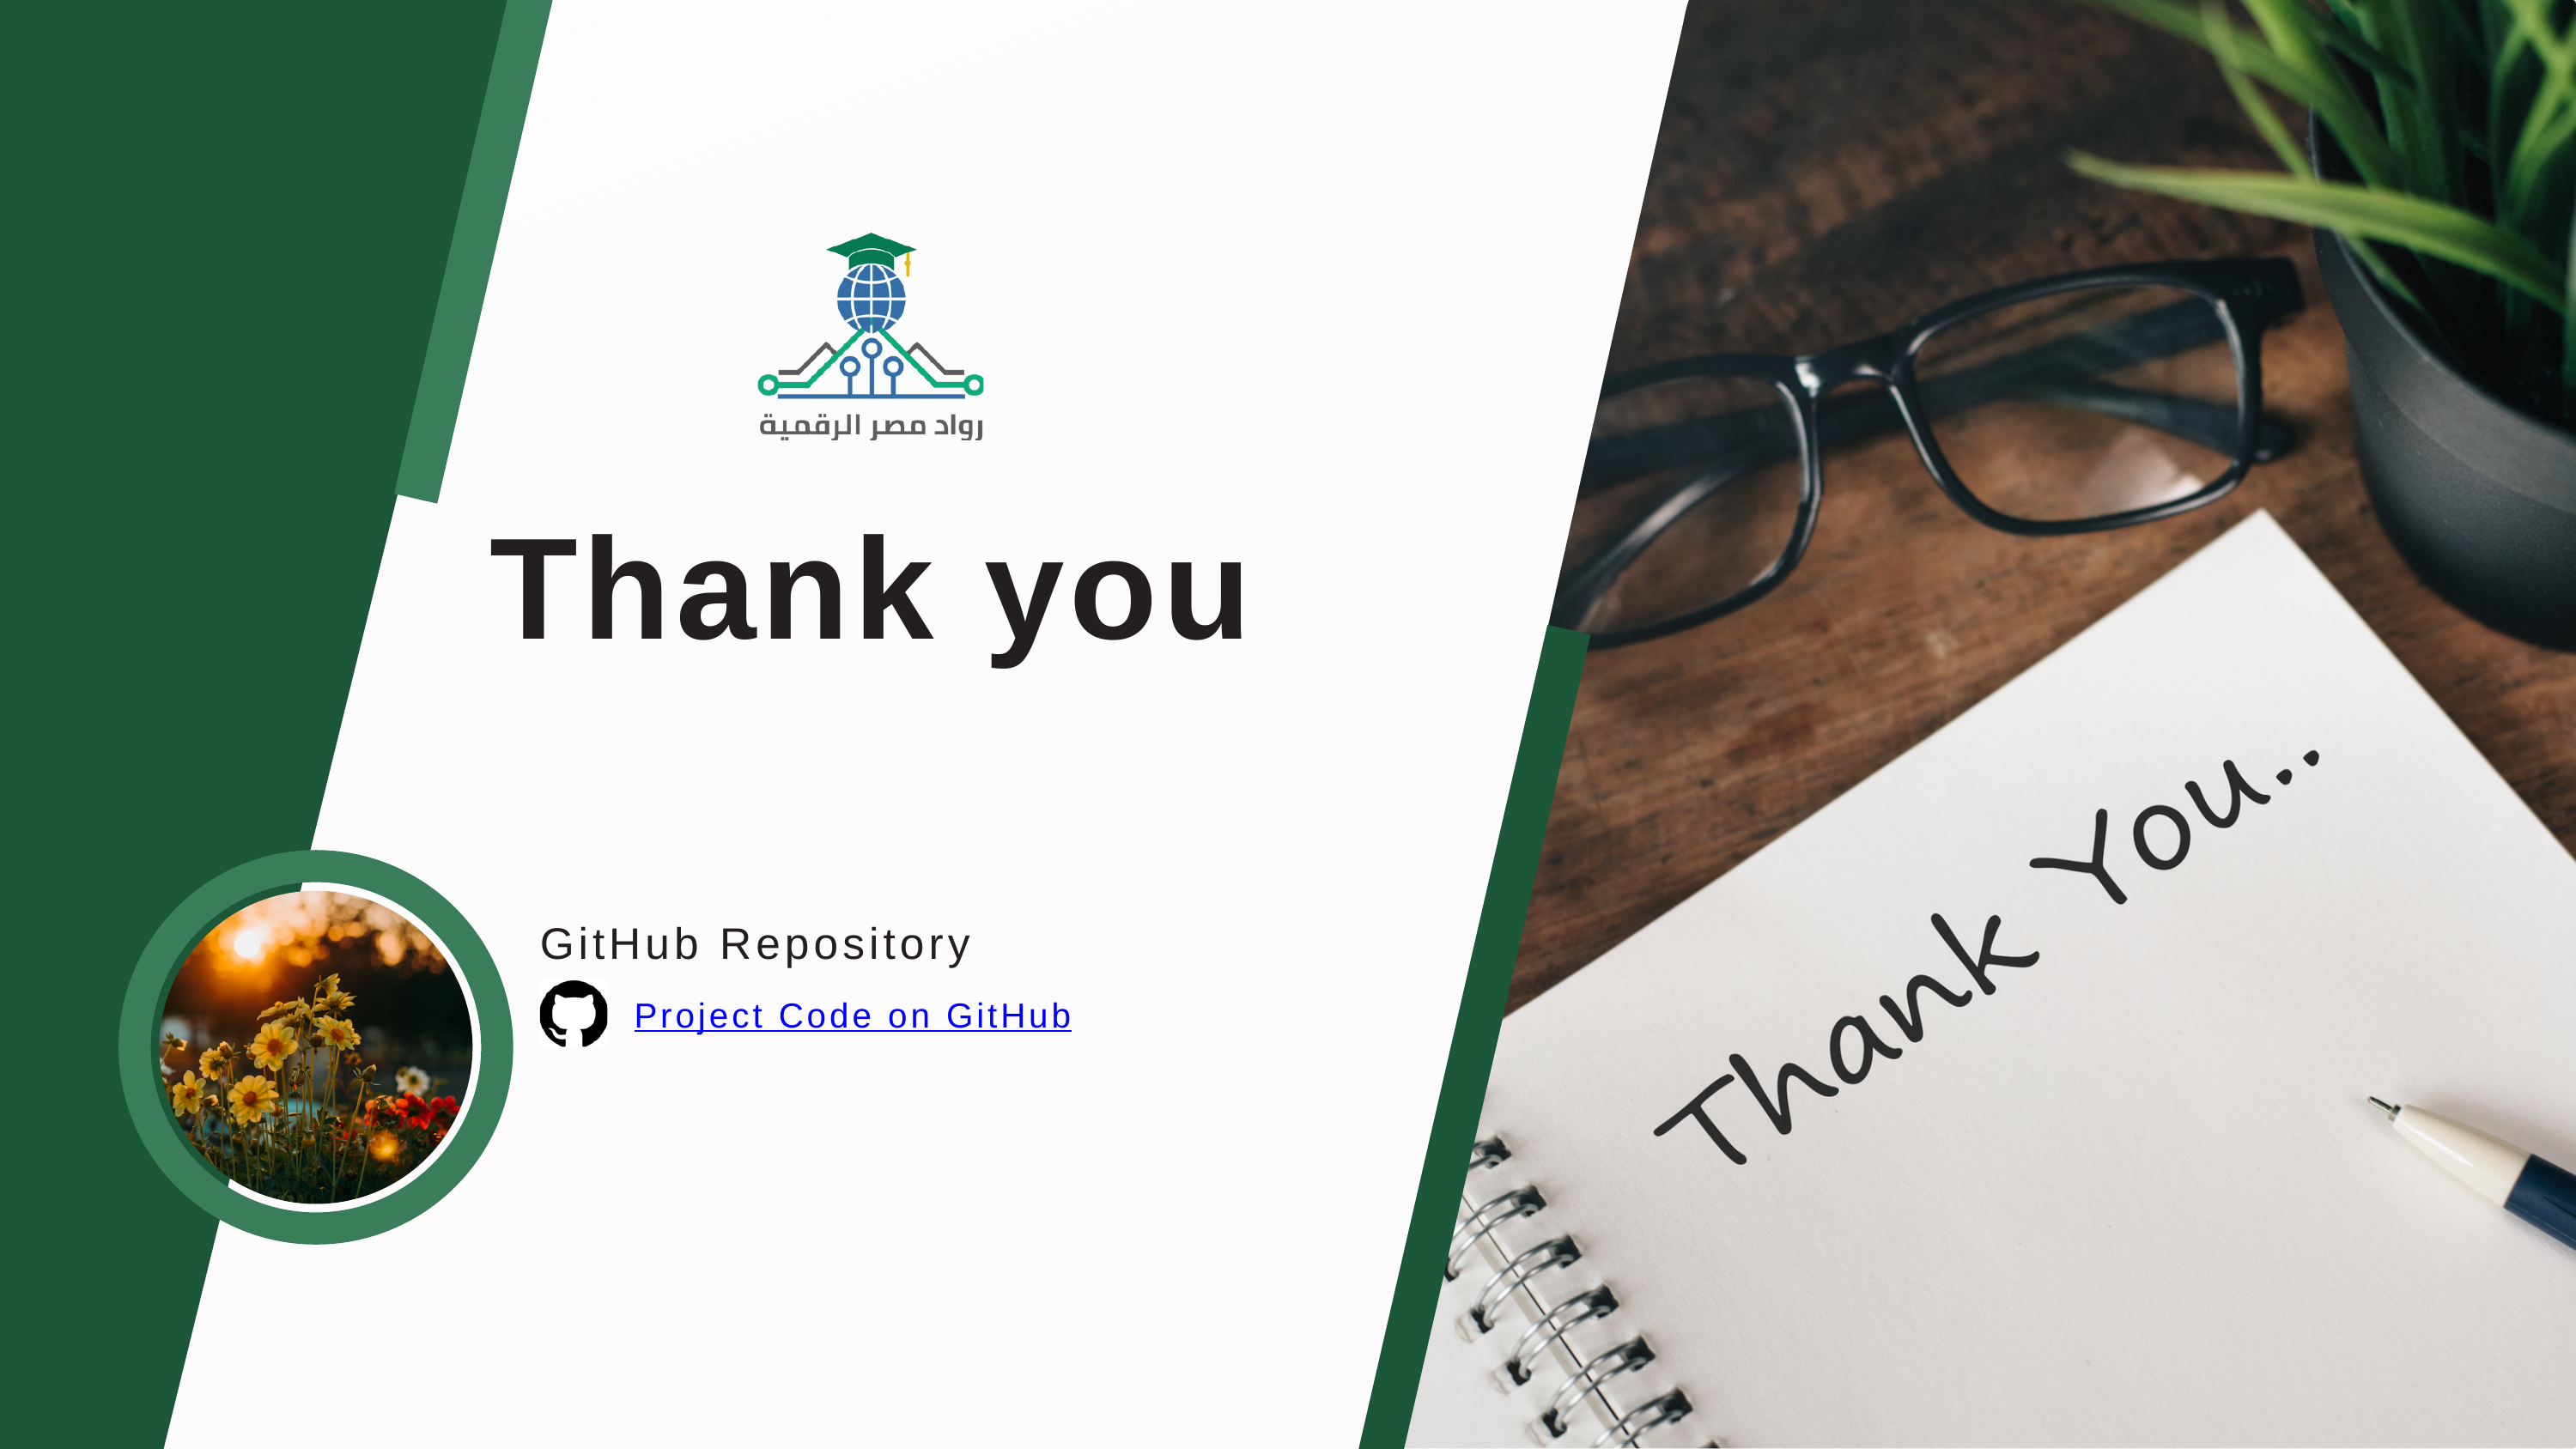

Thank you

GitHub Repository

Project Code on GitHub